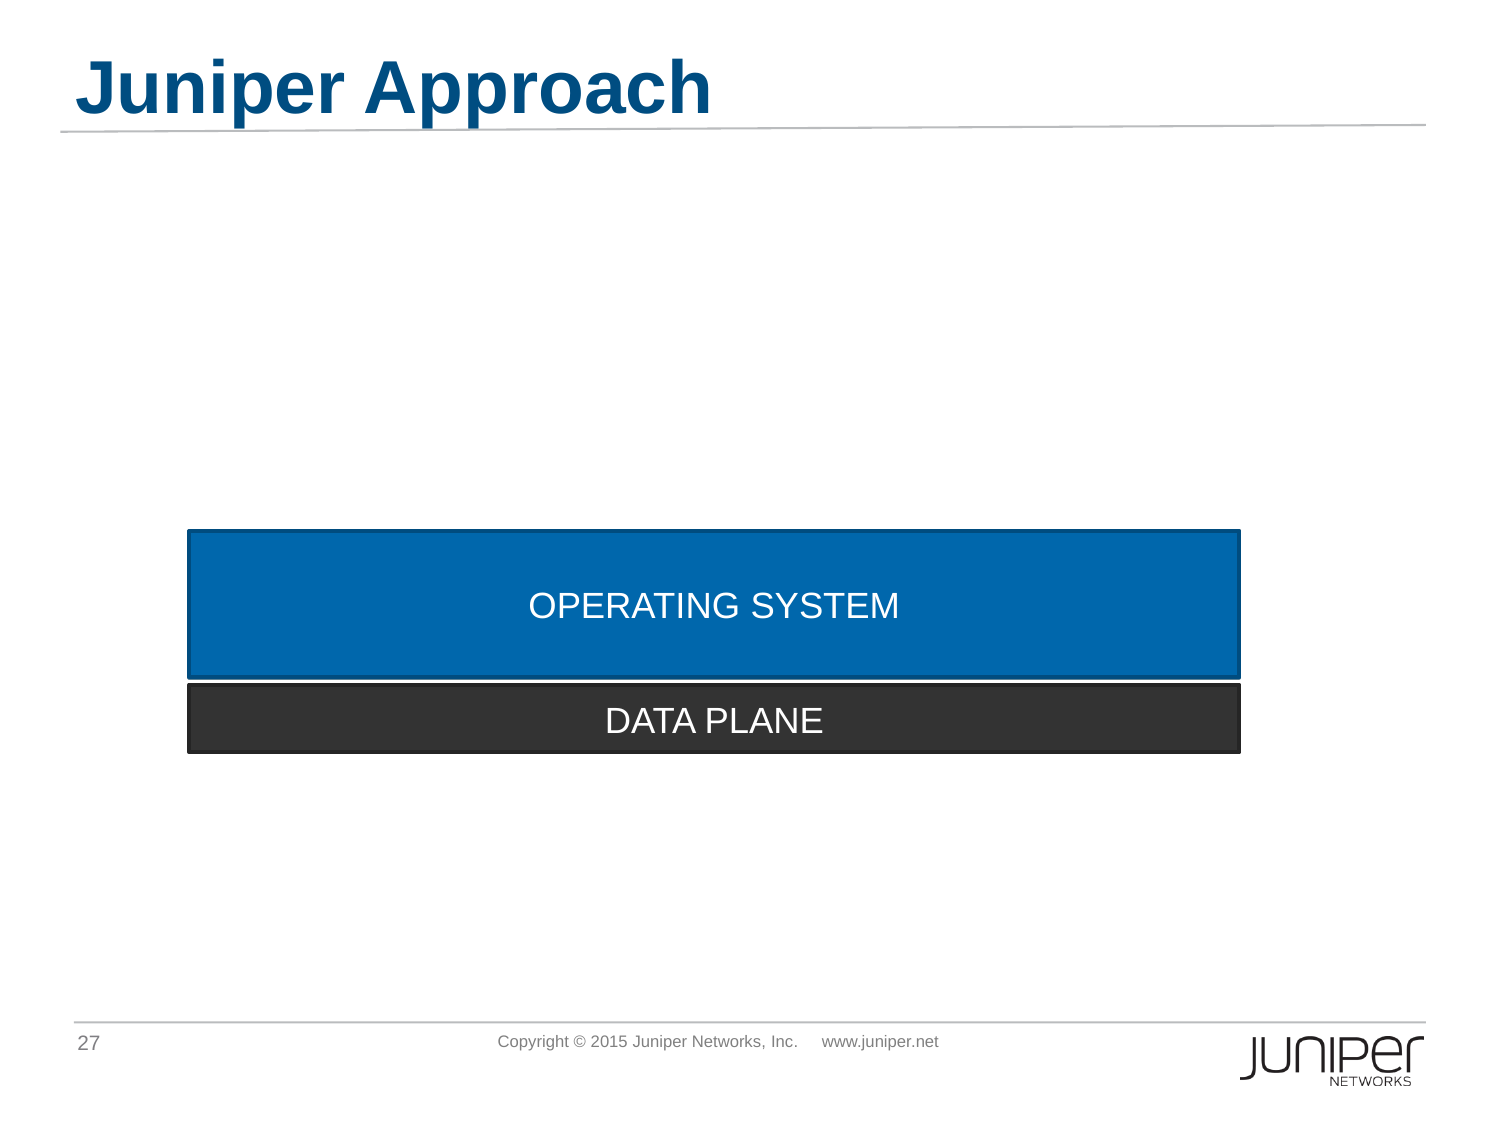

# Juniper Approach
Operating System

Management Plane
Control Plane
Data Plane